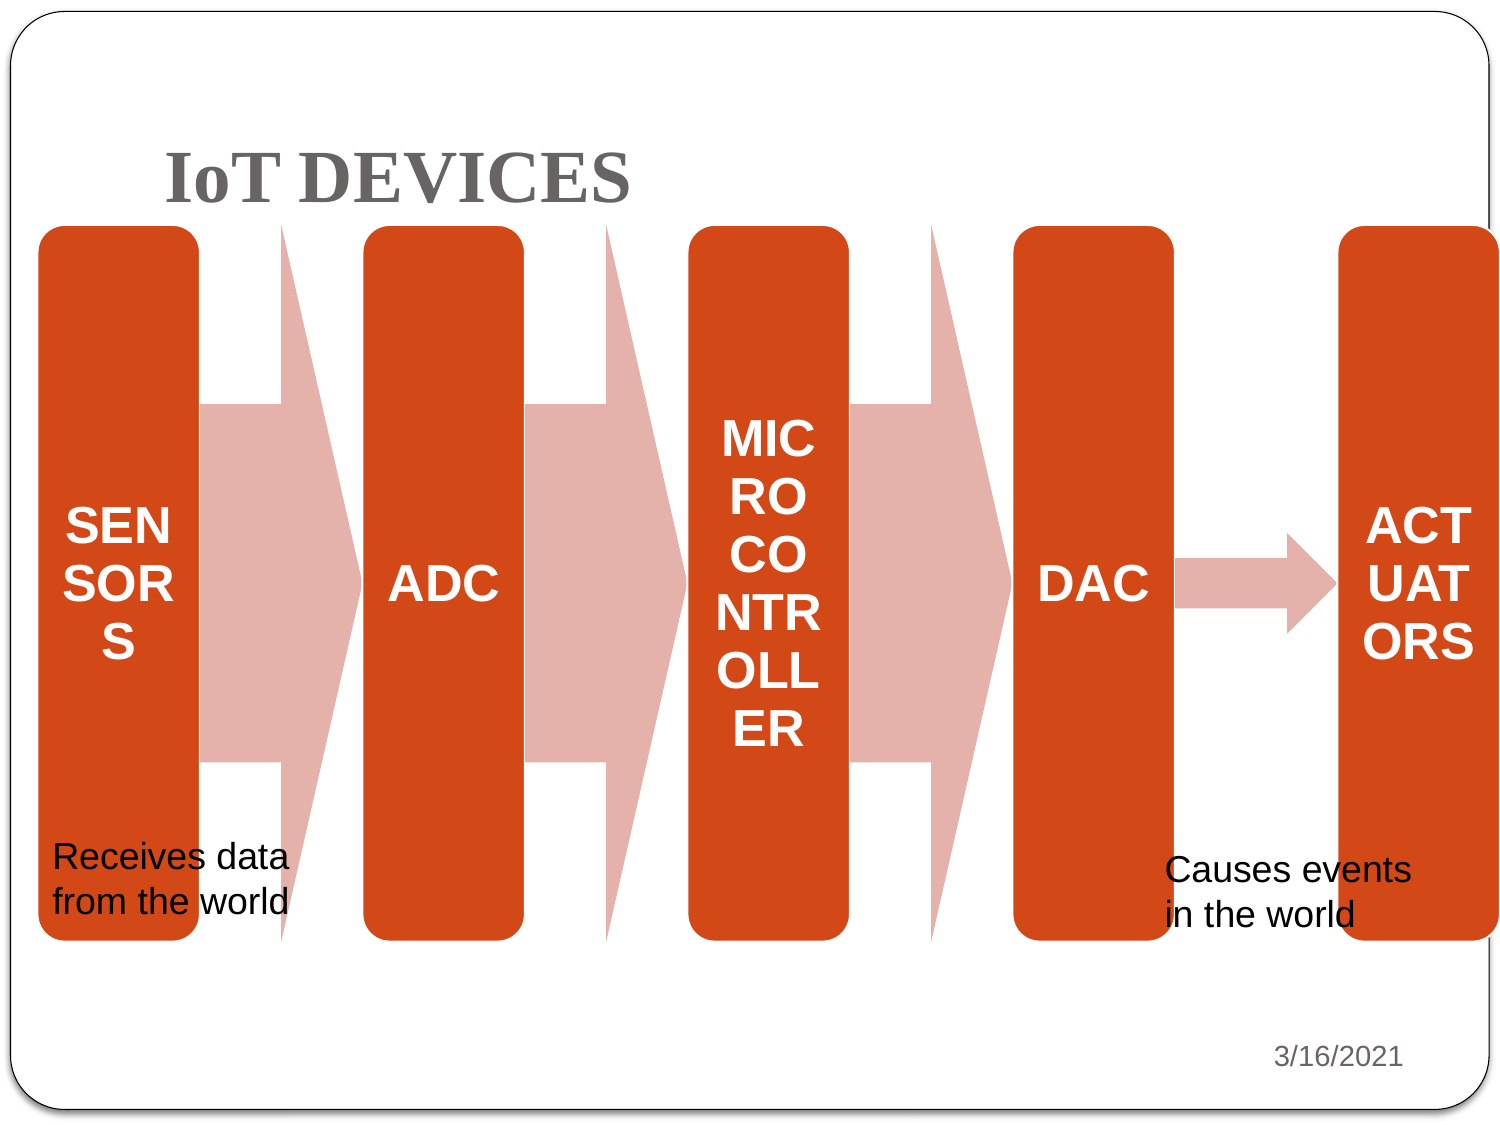

# IoT DEVICES
SENSORS
MICRO
CONTROLLER
DAC
ADC
ACTUATORS
Receives data from the world
Causes events in the world
3/16/2021